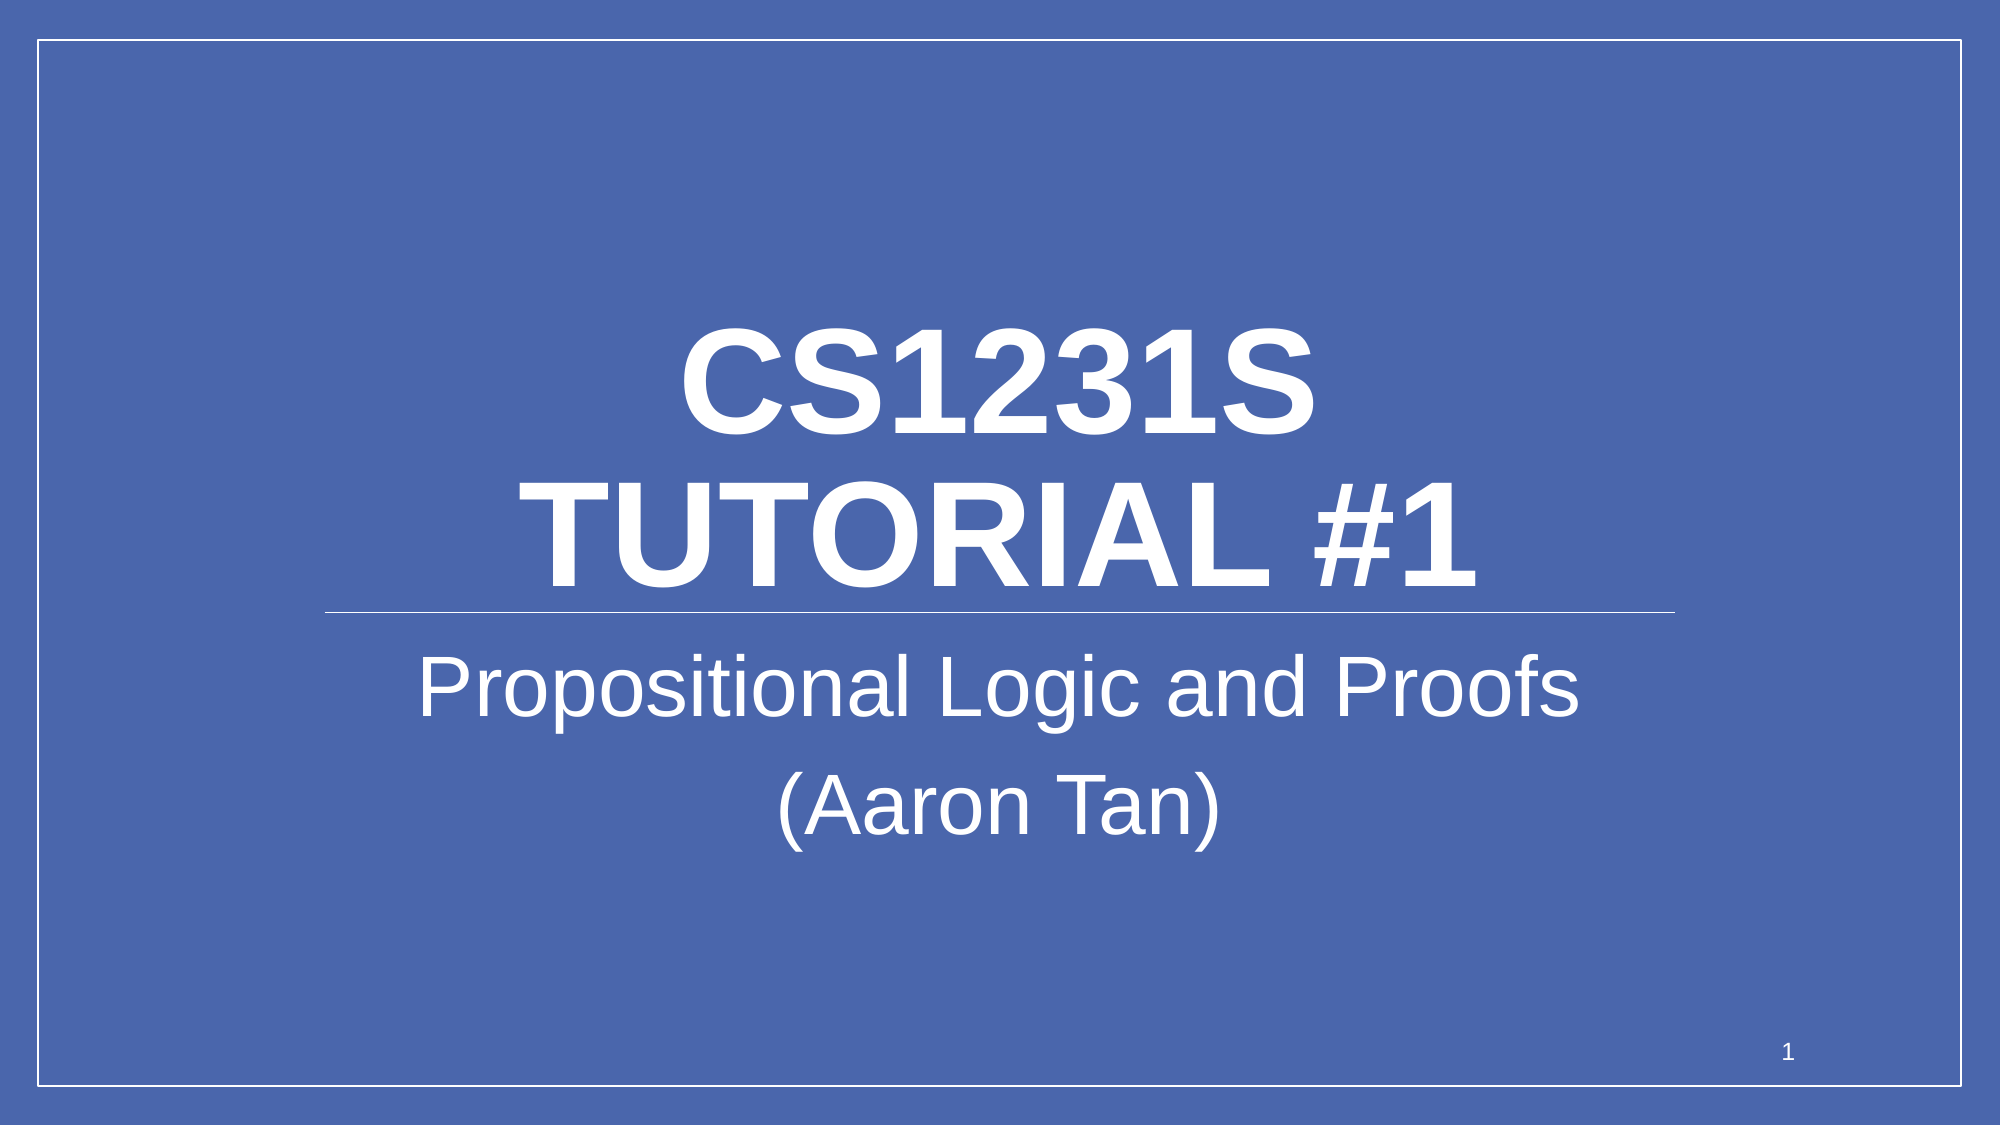

# CS1231S Tutorial #1
Propositional Logic and Proofs
(Aaron Tan)
1